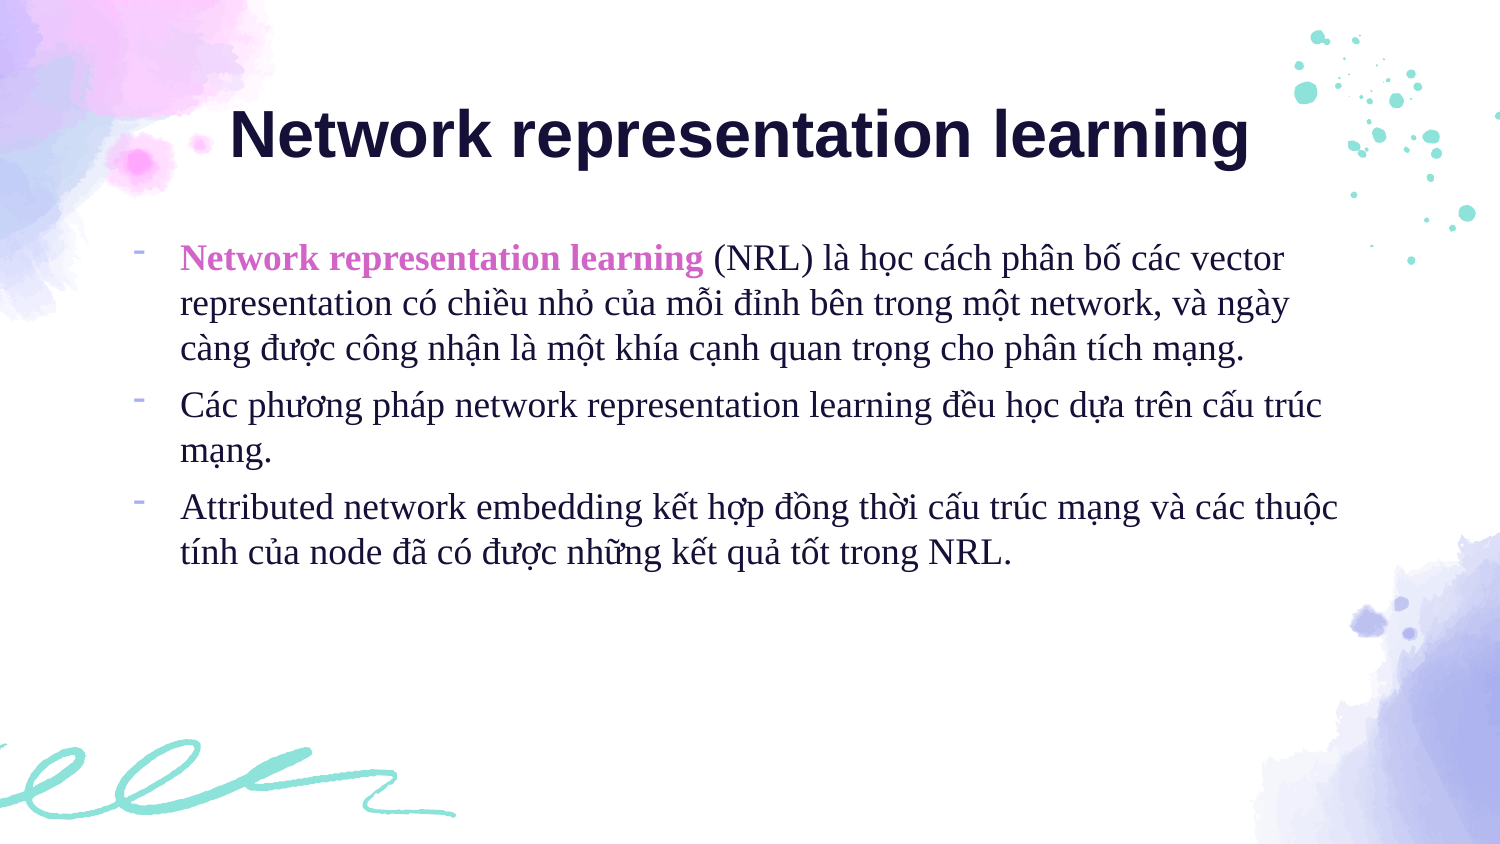

# Network representation learning
Network representation learning (NRL) là học cách phân bố các vector representation có chiều nhỏ của mỗi đỉnh bên trong một network, và ngày càng được công nhận là một khía cạnh quan trọng cho phân tích mạng.
Các phương pháp network representation learning đều học dựa trên cấu trúc mạng.
Attributed network embedding kết hợp đồng thời cấu trúc mạng và các thuộc tính của node đã có được những kết quả tốt trong NRL.